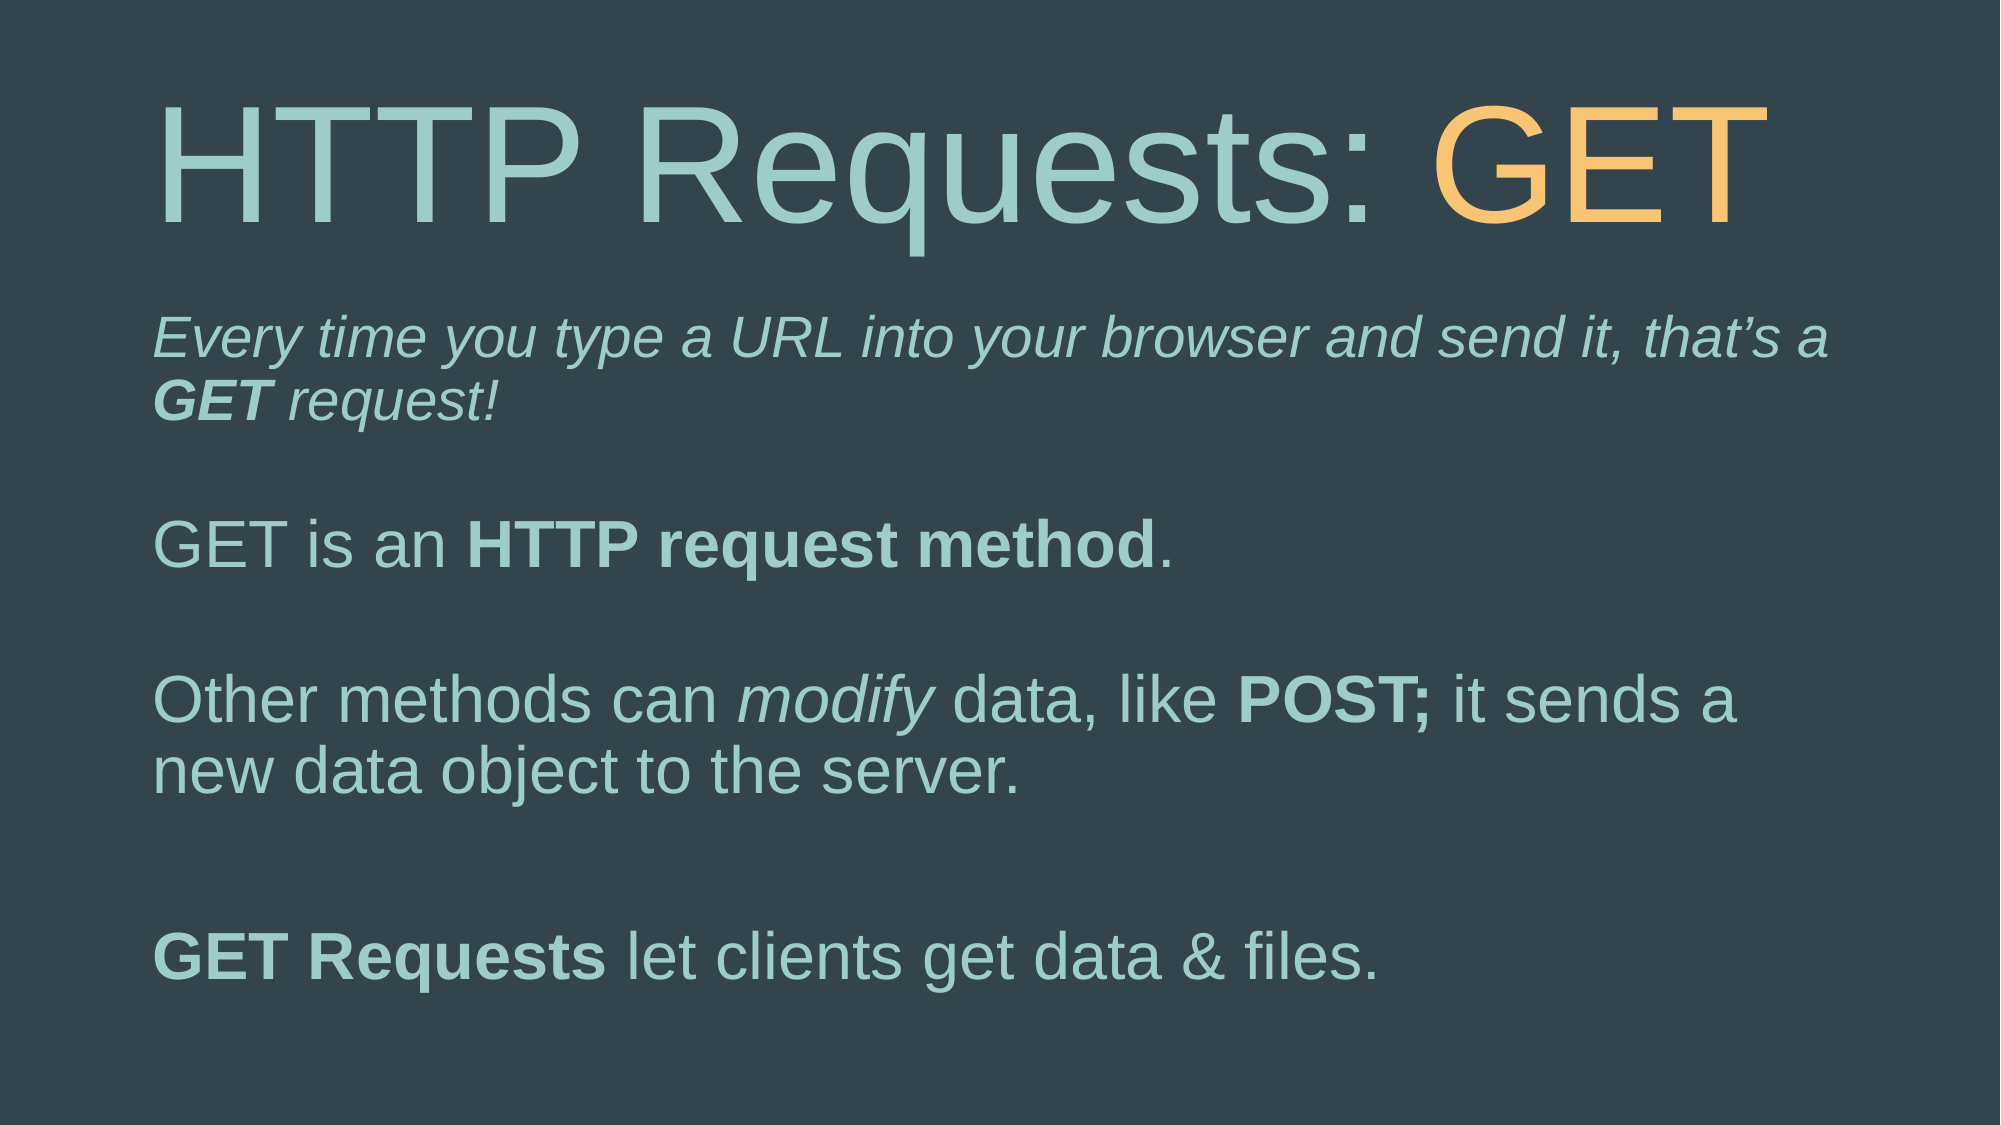

# HTTP Requests: GET
Every time you type a URL into your browser and send it, that’s a GET request!

GET is an HTTP request method.

Other methods can modify data, like POST; it sends a new data object to the server.

GET Requests let clients get data & files.